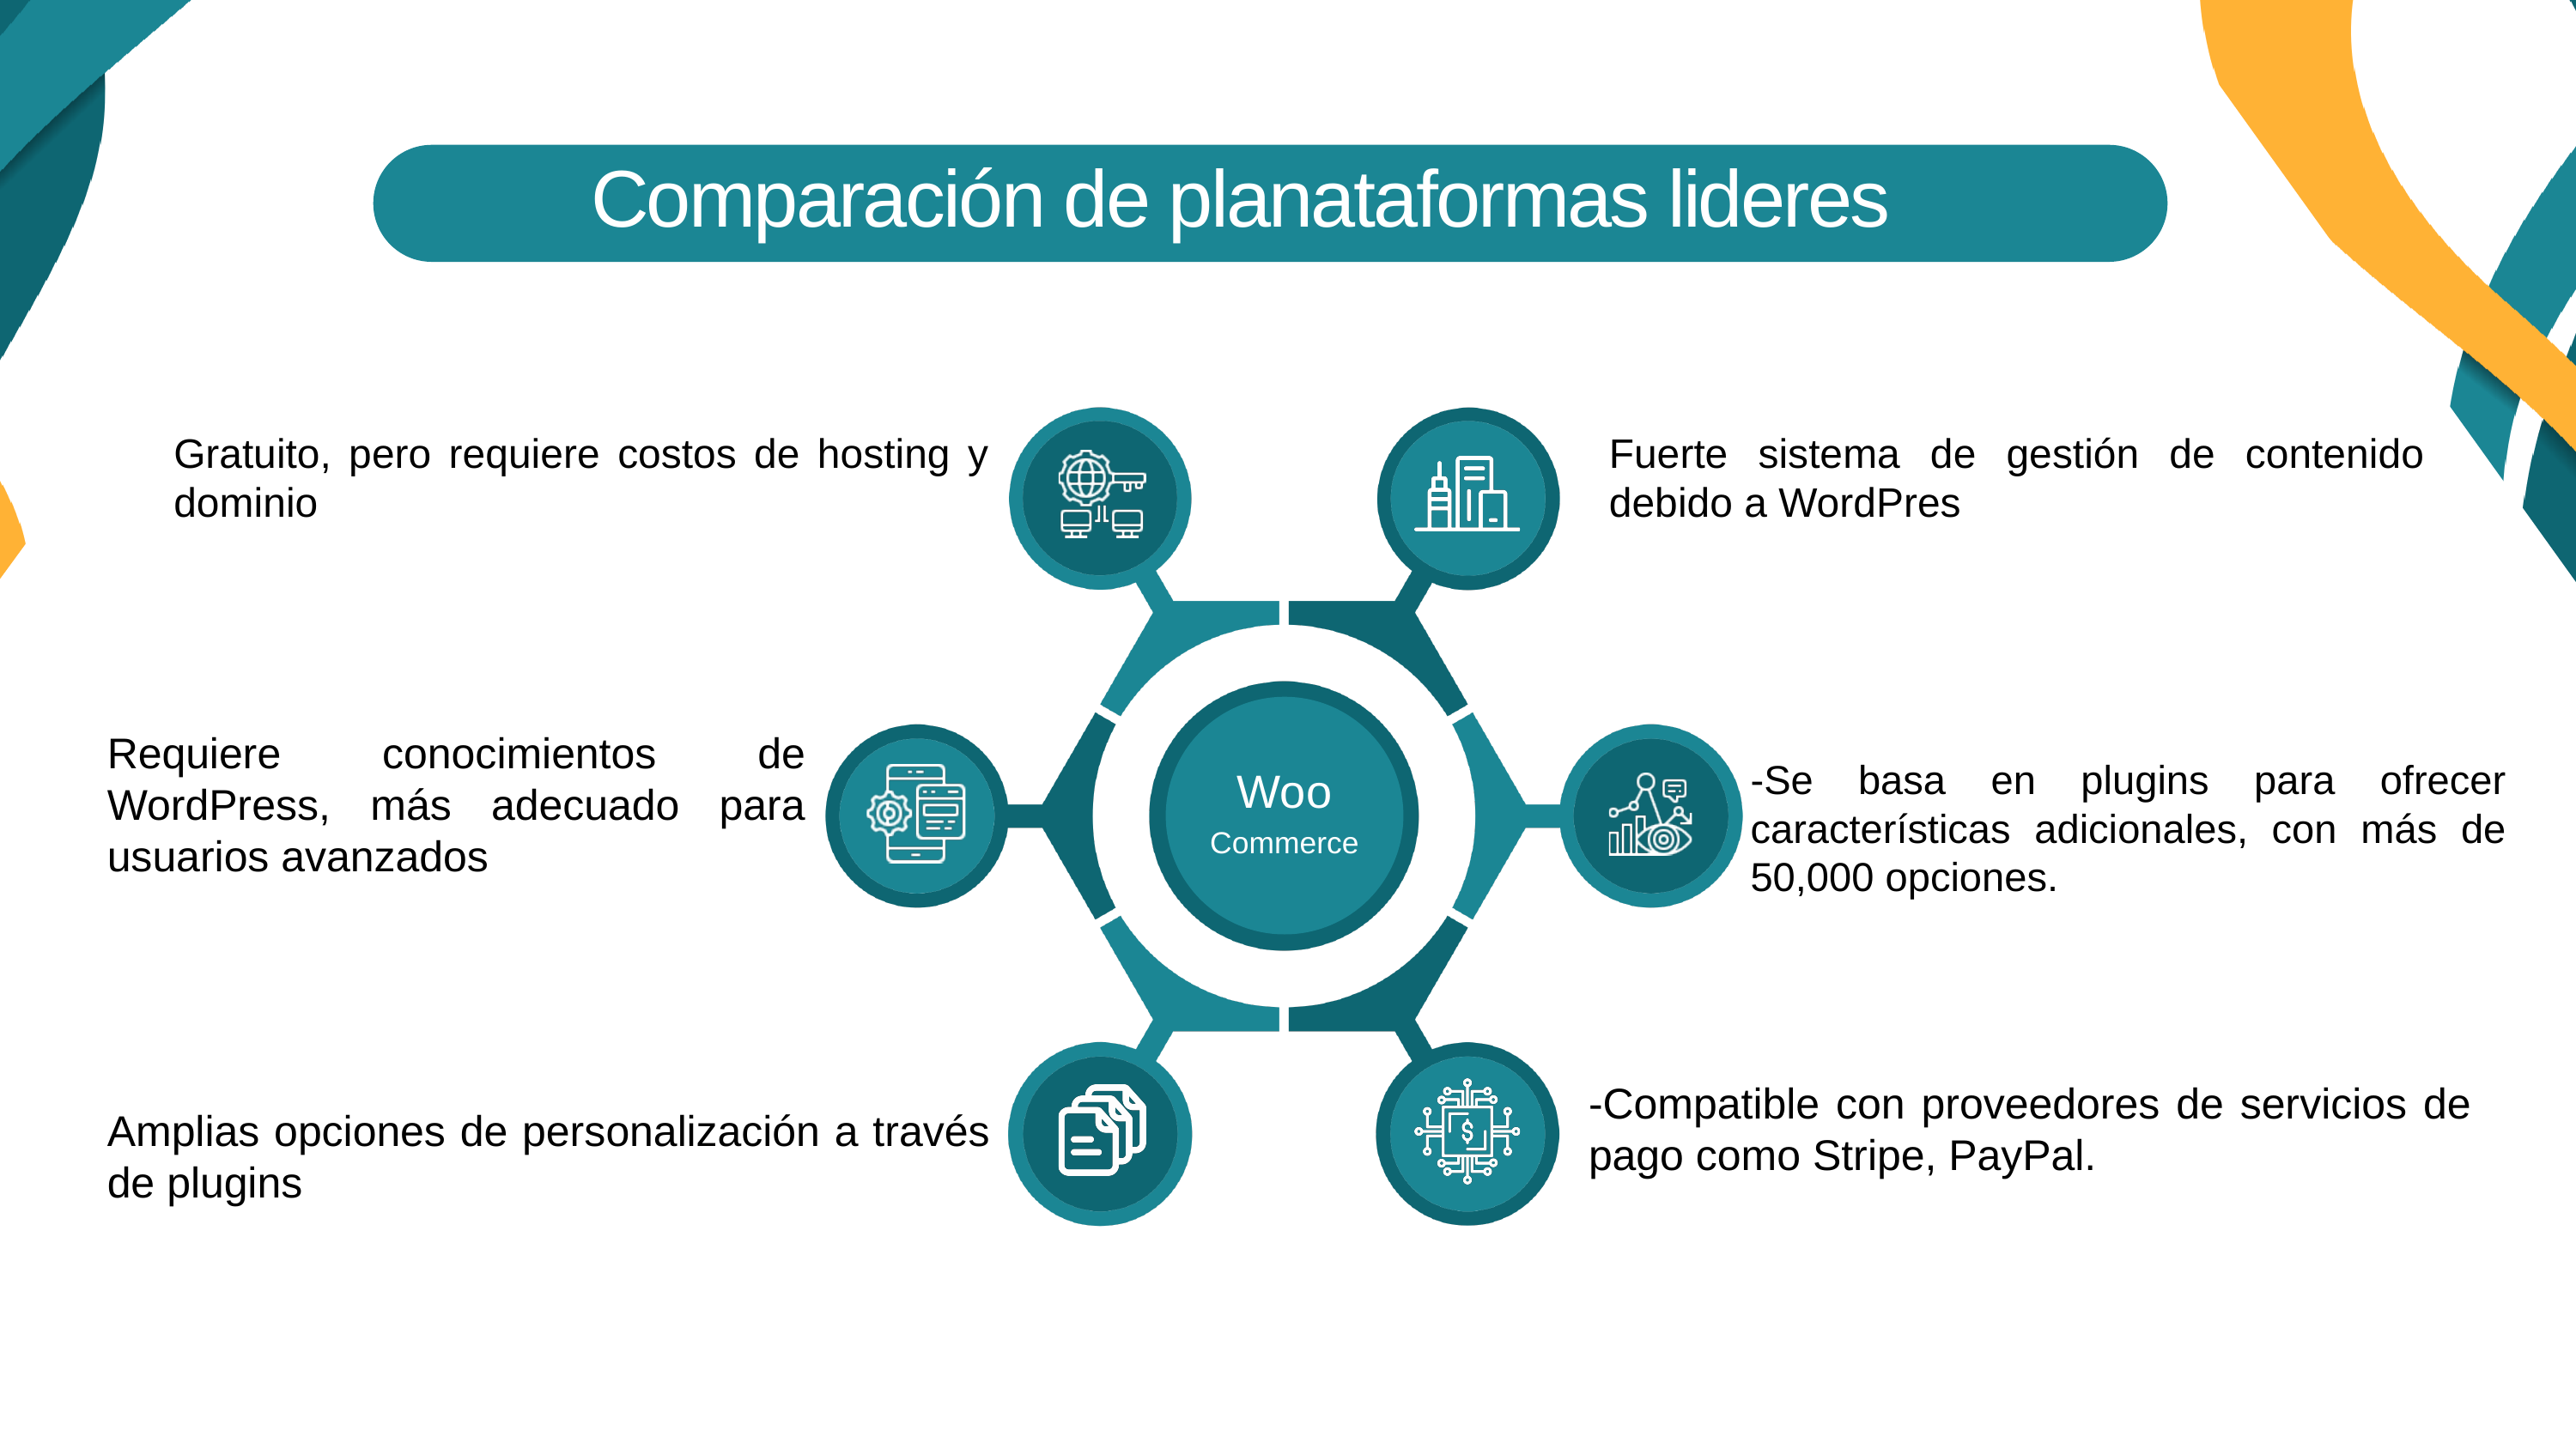

Comparación de planataformas lideres

Gratuito, pero requiere costos de hosting y dominio
Fuerte sistema de gestión de contenido debido a WordPres

Woo
Commerce
Requiere conocimientos de WordPress, más adecuado para usuarios avanzados

-Se basa en plugins para ofrecer características adicionales, con más de 50,000 opciones.

-Compatible con proveedores de servicios de pago como Stripe, PayPal.

Amplias opciones de personalización a través de plugins